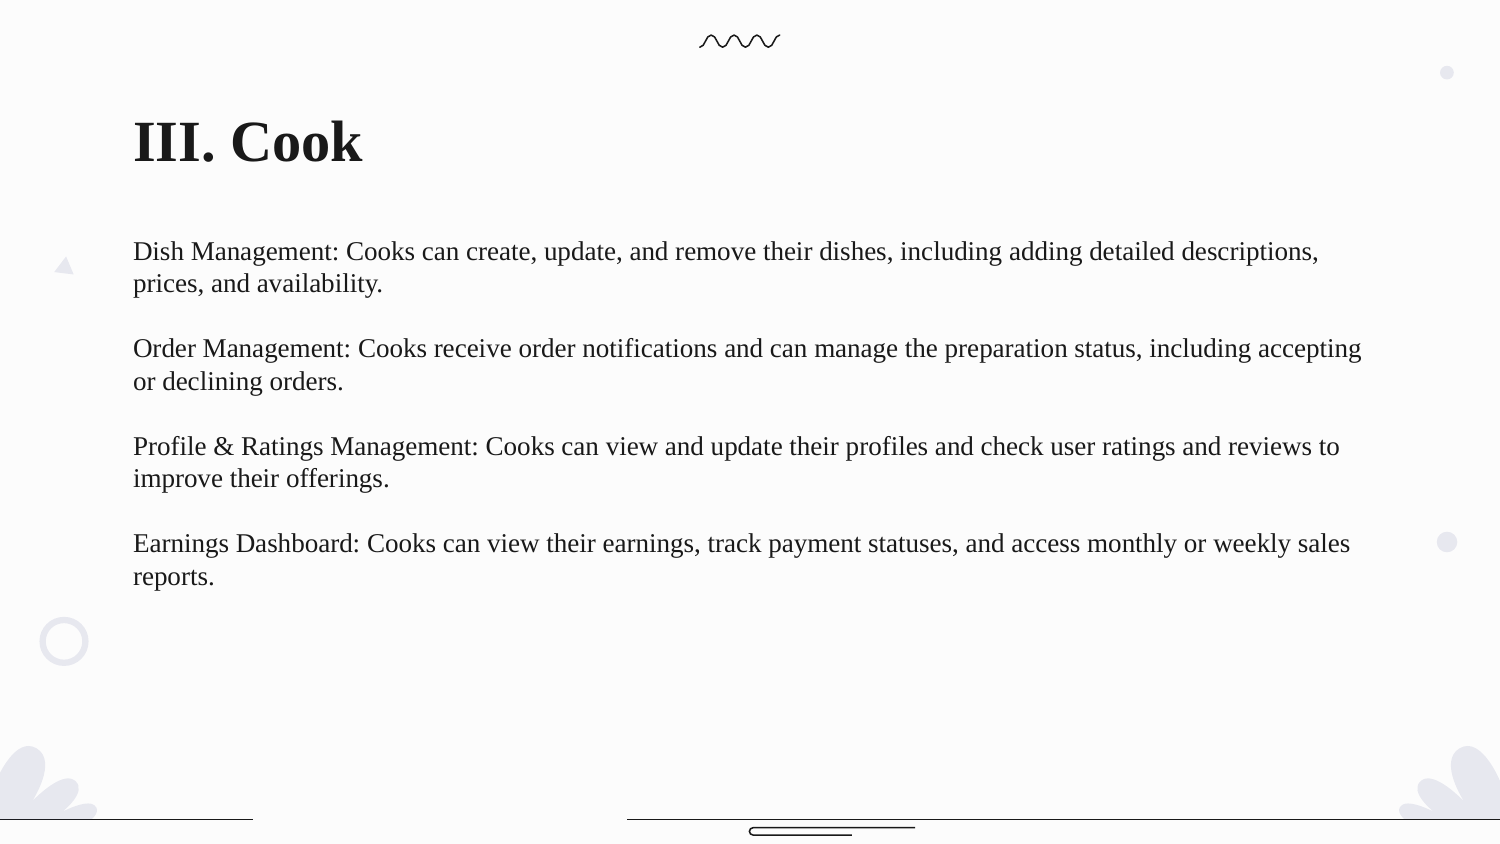

# III. Cook Dish Management: Cooks can create, update, and remove their dishes, including adding detailed descriptions, prices, and availability. Order Management: Cooks receive order notifications and can manage the preparation status, including accepting or declining orders. Profile & Ratings Management: Cooks can view and update their profiles and check user ratings and reviews to improve their offerings. Earnings Dashboard: Cooks can view their earnings, track payment statuses, and access monthly or weekly sales reports.